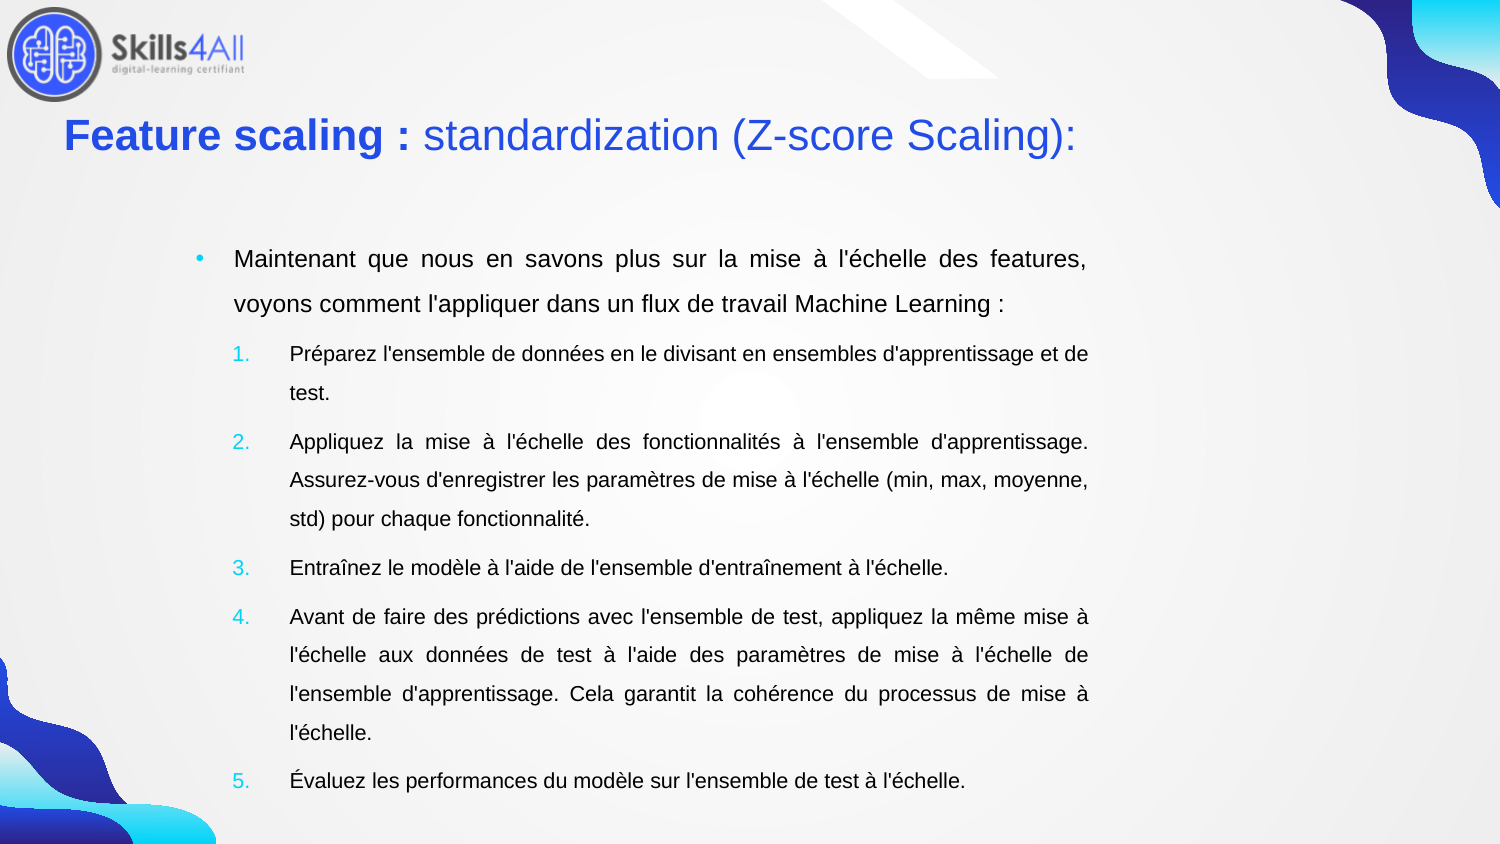

50
# Feature scaling : standardization (Z-score Scaling):
Maintenant que nous en savons plus sur la mise à l'échelle des features, voyons comment l'appliquer dans un flux de travail Machine Learning :
Préparez l'ensemble de données en le divisant en ensembles d'apprentissage et de test.
Appliquez la mise à l'échelle des fonctionnalités à l'ensemble d'apprentissage. Assurez-vous d'enregistrer les paramètres de mise à l'échelle (min, max, moyenne, std) pour chaque fonctionnalité.
Entraînez le modèle à l'aide de l'ensemble d'entraînement à l'échelle.
Avant de faire des prédictions avec l'ensemble de test, appliquez la même mise à l'échelle aux données de test à l'aide des paramètres de mise à l'échelle de l'ensemble d'apprentissage. Cela garantit la cohérence du processus de mise à l'échelle.
Évaluez les performances du modèle sur l'ensemble de test à l'échelle.